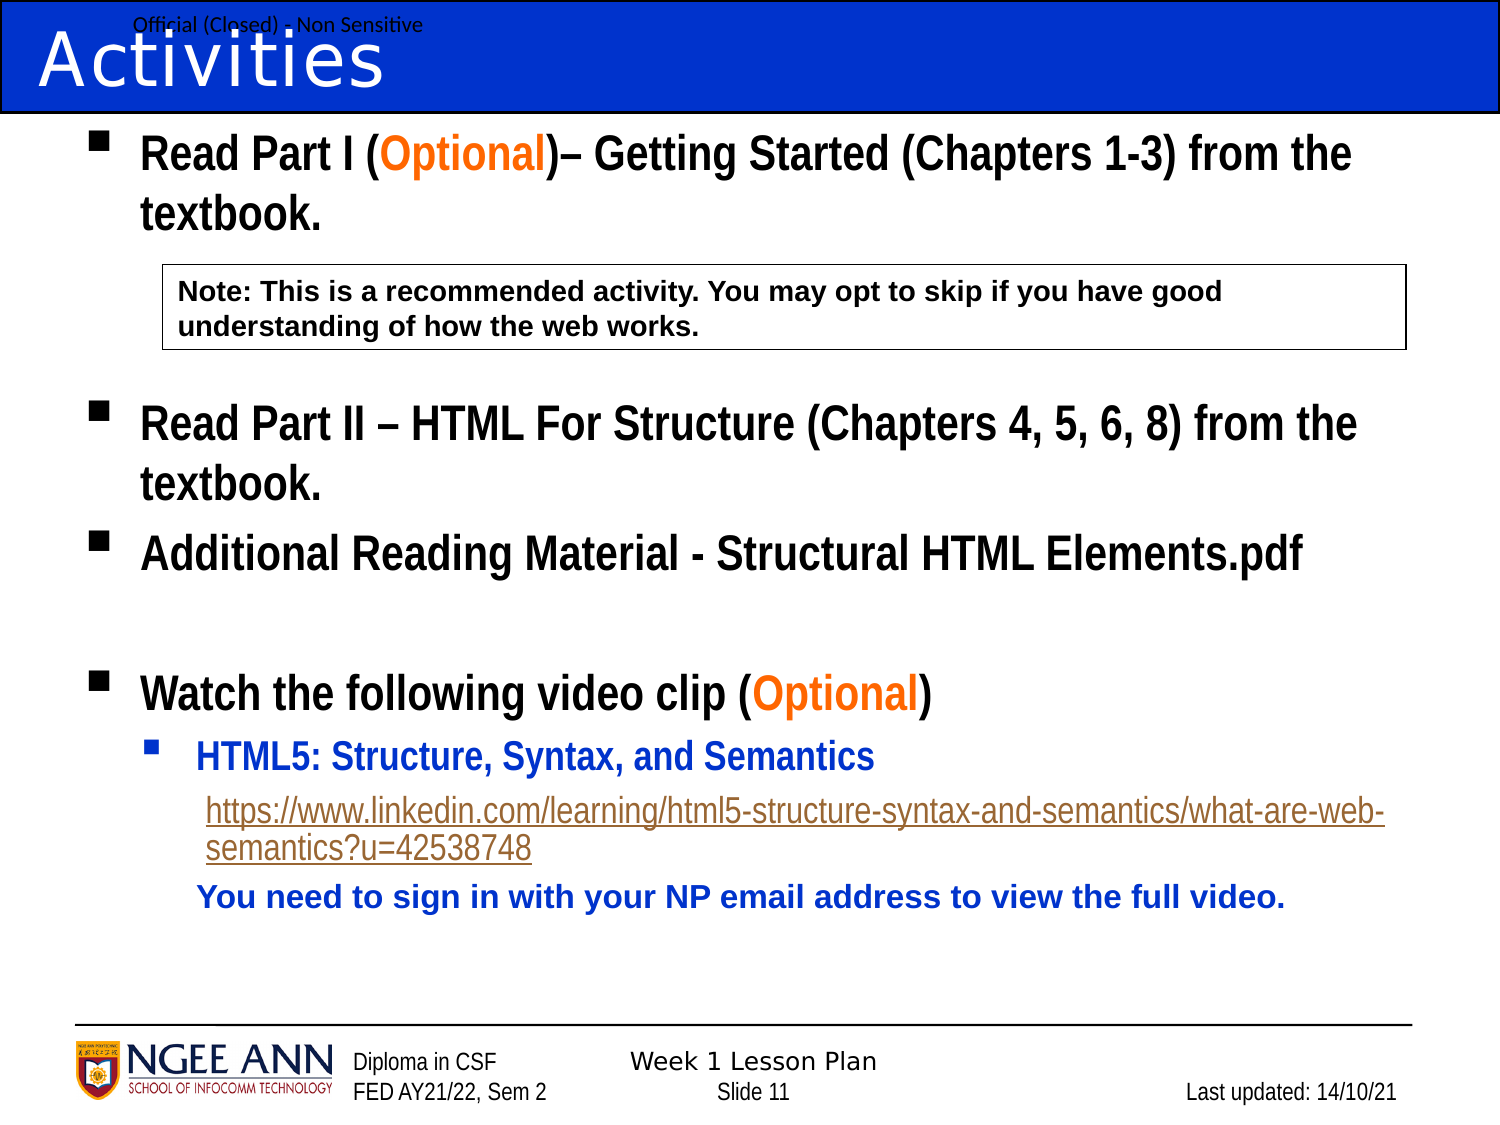

# Activities
Read Part I (Optional)– Getting Started (Chapters 1-3) from the textbook.

Read Part II – HTML For Structure (Chapters 4, 5, 6, 8) from the textbook.
Additional Reading Material - Structural HTML Elements.pdf

Watch the following video clip (Optional)
HTML5: Structure, Syntax, and Semantics
https://www.linkedin.com/learning/html5-structure-syntax-and-semantics/what-are-web-semantics?u=42538748
You need to sign in with your NP email address to view the full video.

Note: This is a recommended activity. You may opt to skip if you have good understanding of how the web works.